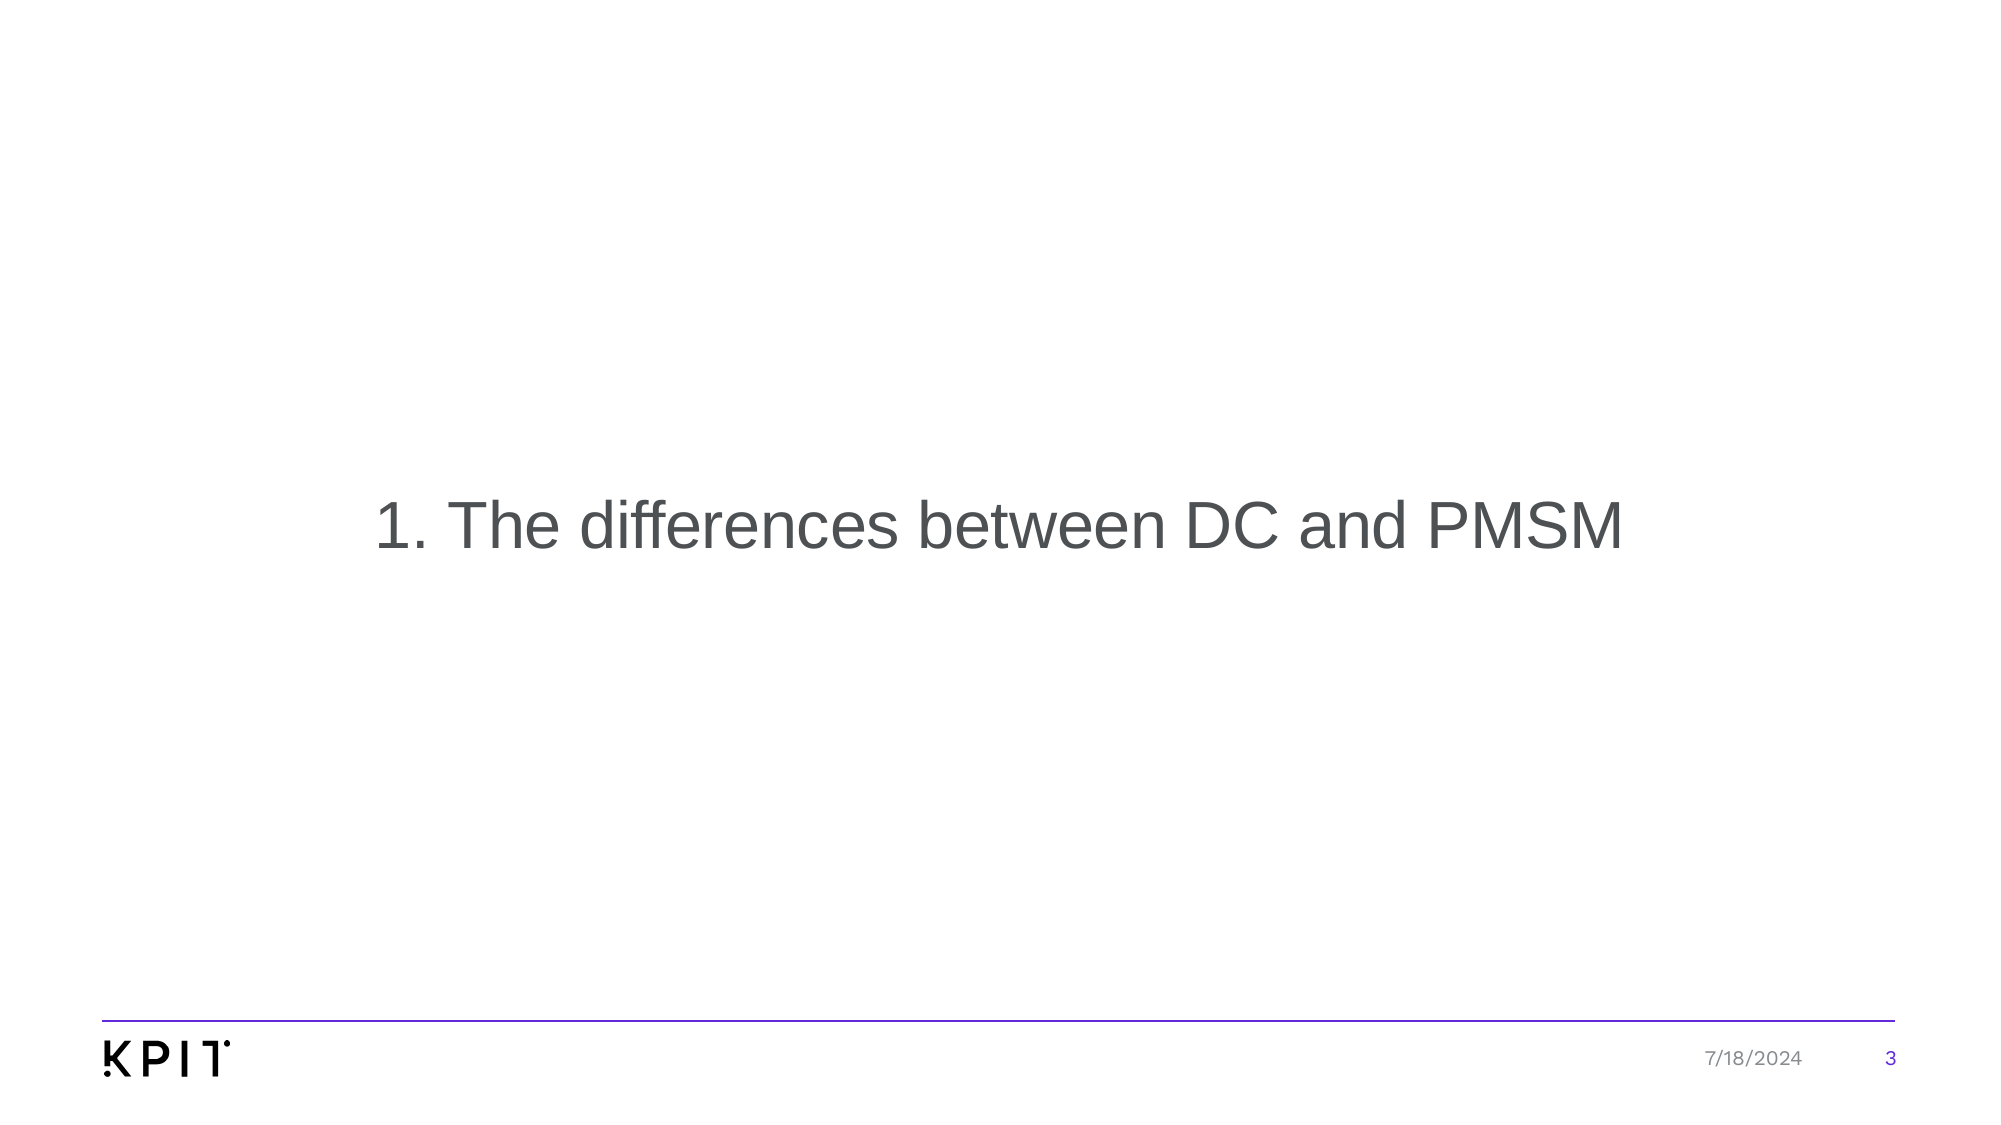

# 1. The differences between DC and PMSM
3
7/18/2024